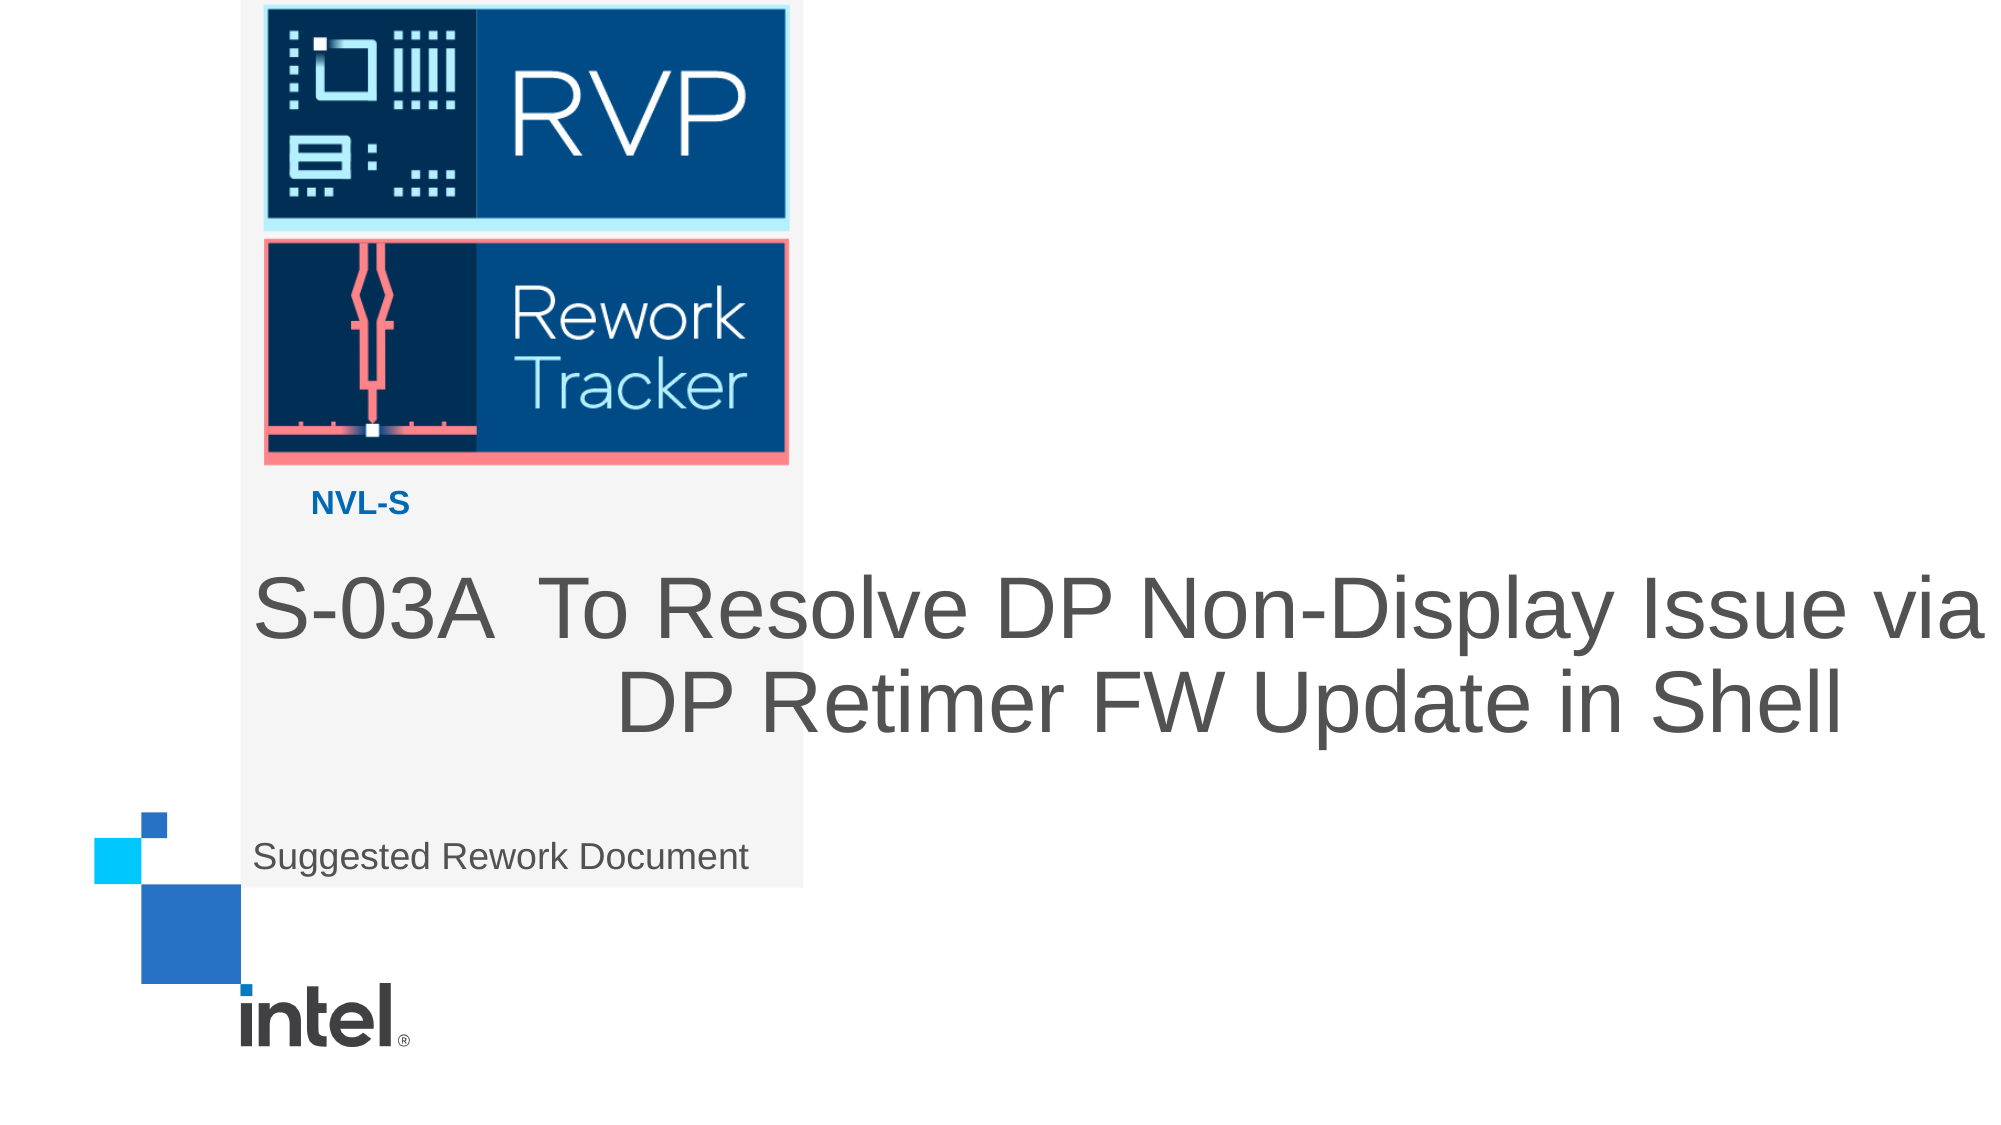

NVL-S
# S-03A  To Resolve DP Non-Display Issue via DP Retimer FW Update in Shell
Suggested Rework Document